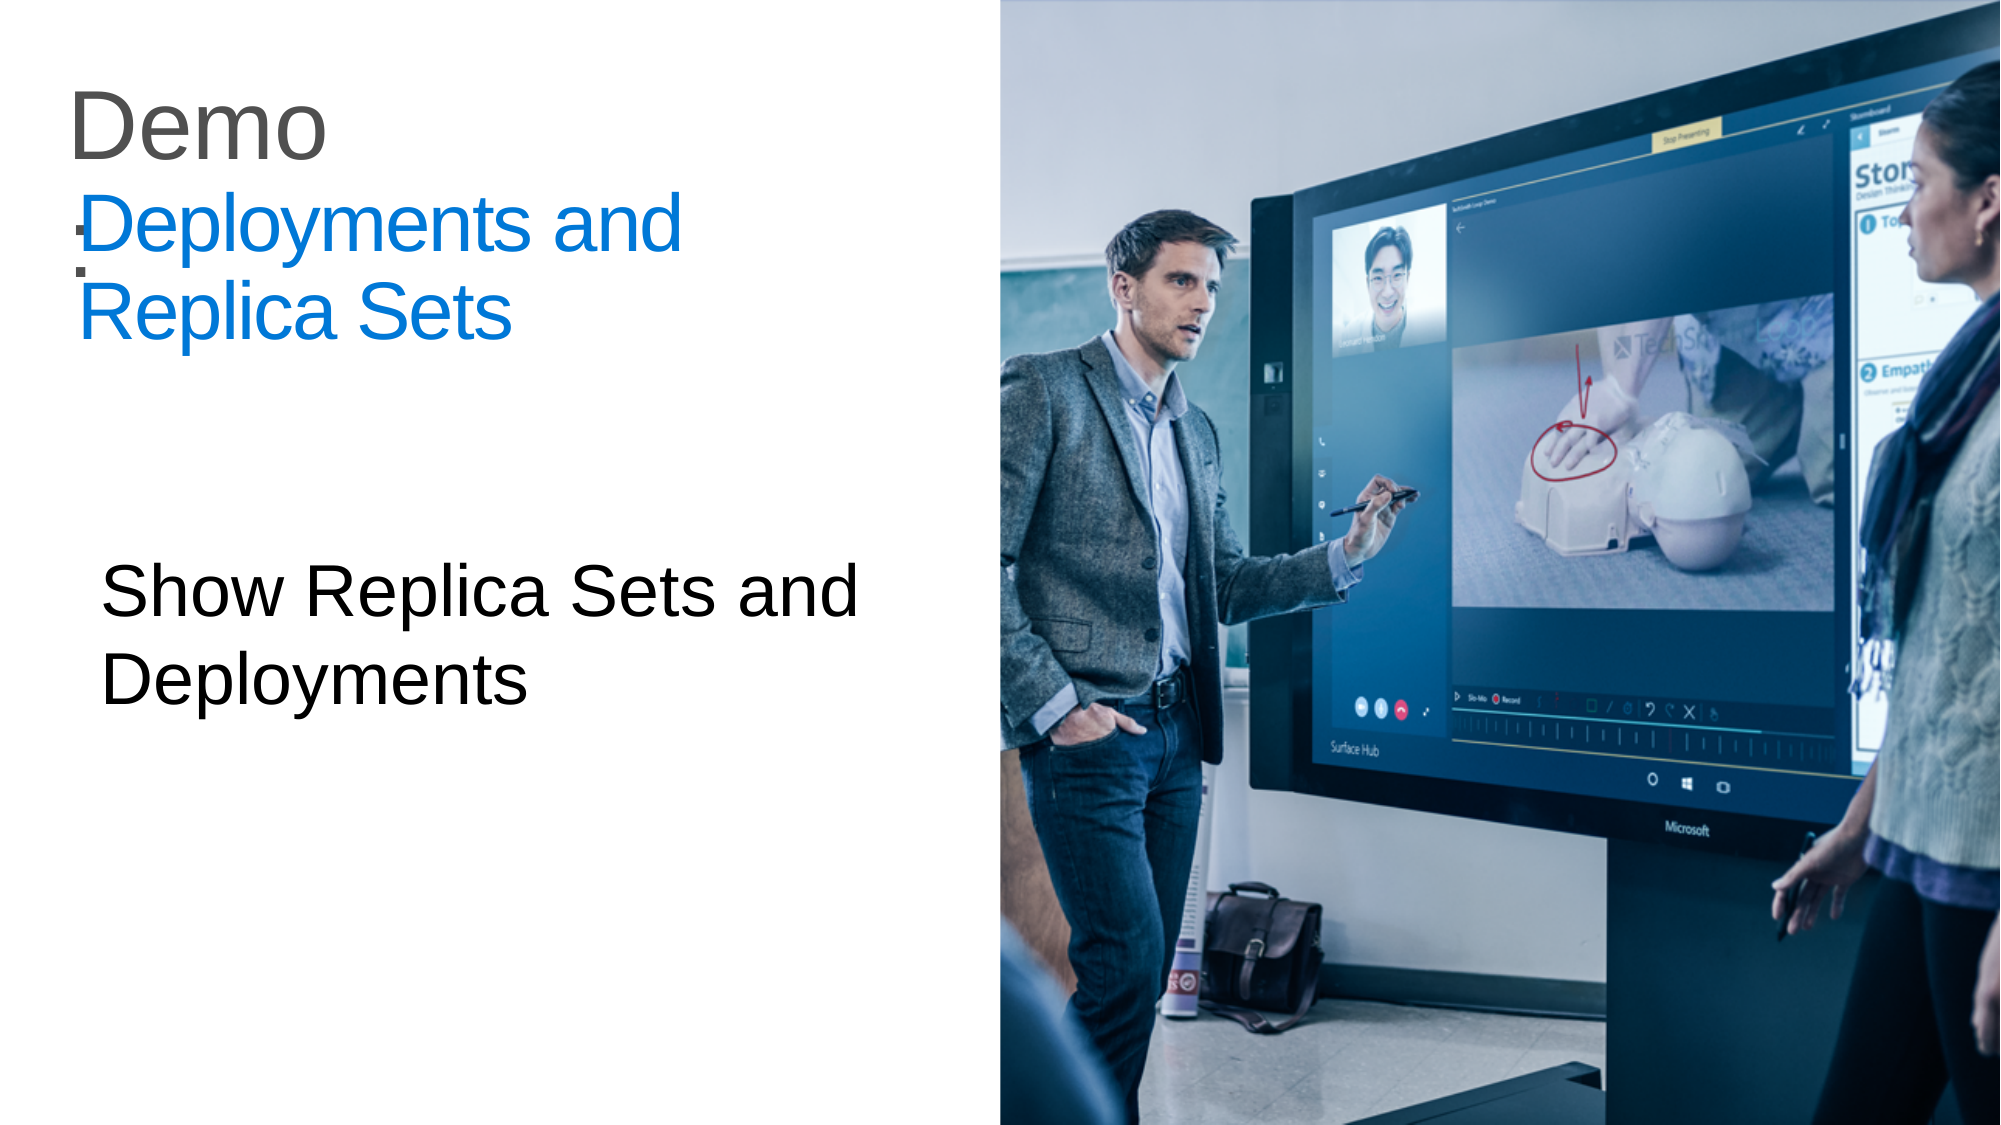

# Deployments and Replica Sets
Show Replica Sets and Deployments